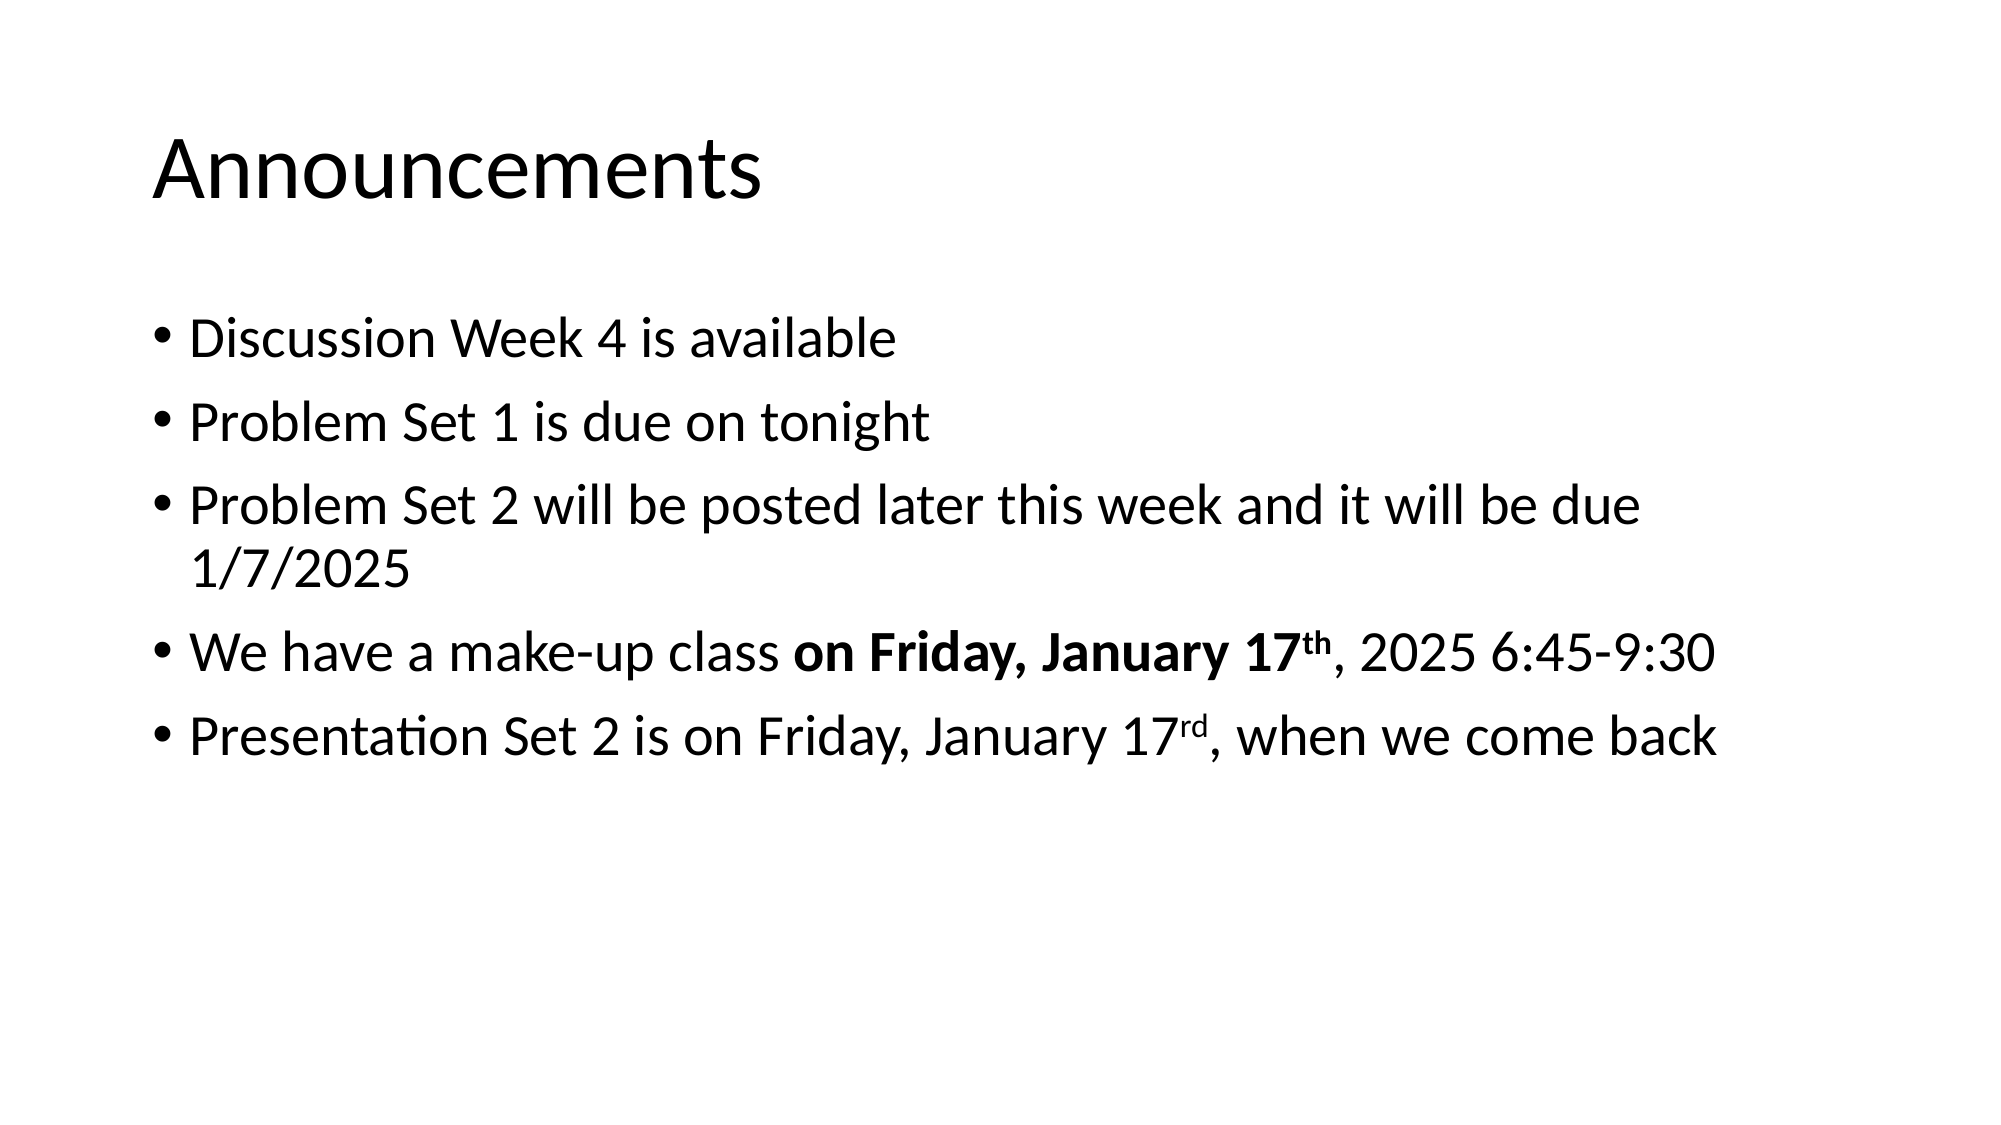

# Announcements
Discussion Week 4 is available
Problem Set 1 is due on tonight
Problem Set 2 will be posted later this week and it will be due 1/7/2025
We have a make-up class on Friday, January 17th, 2025 6:45-9:30
Presentation Set 2 is on Friday, January 17rd, when we come back